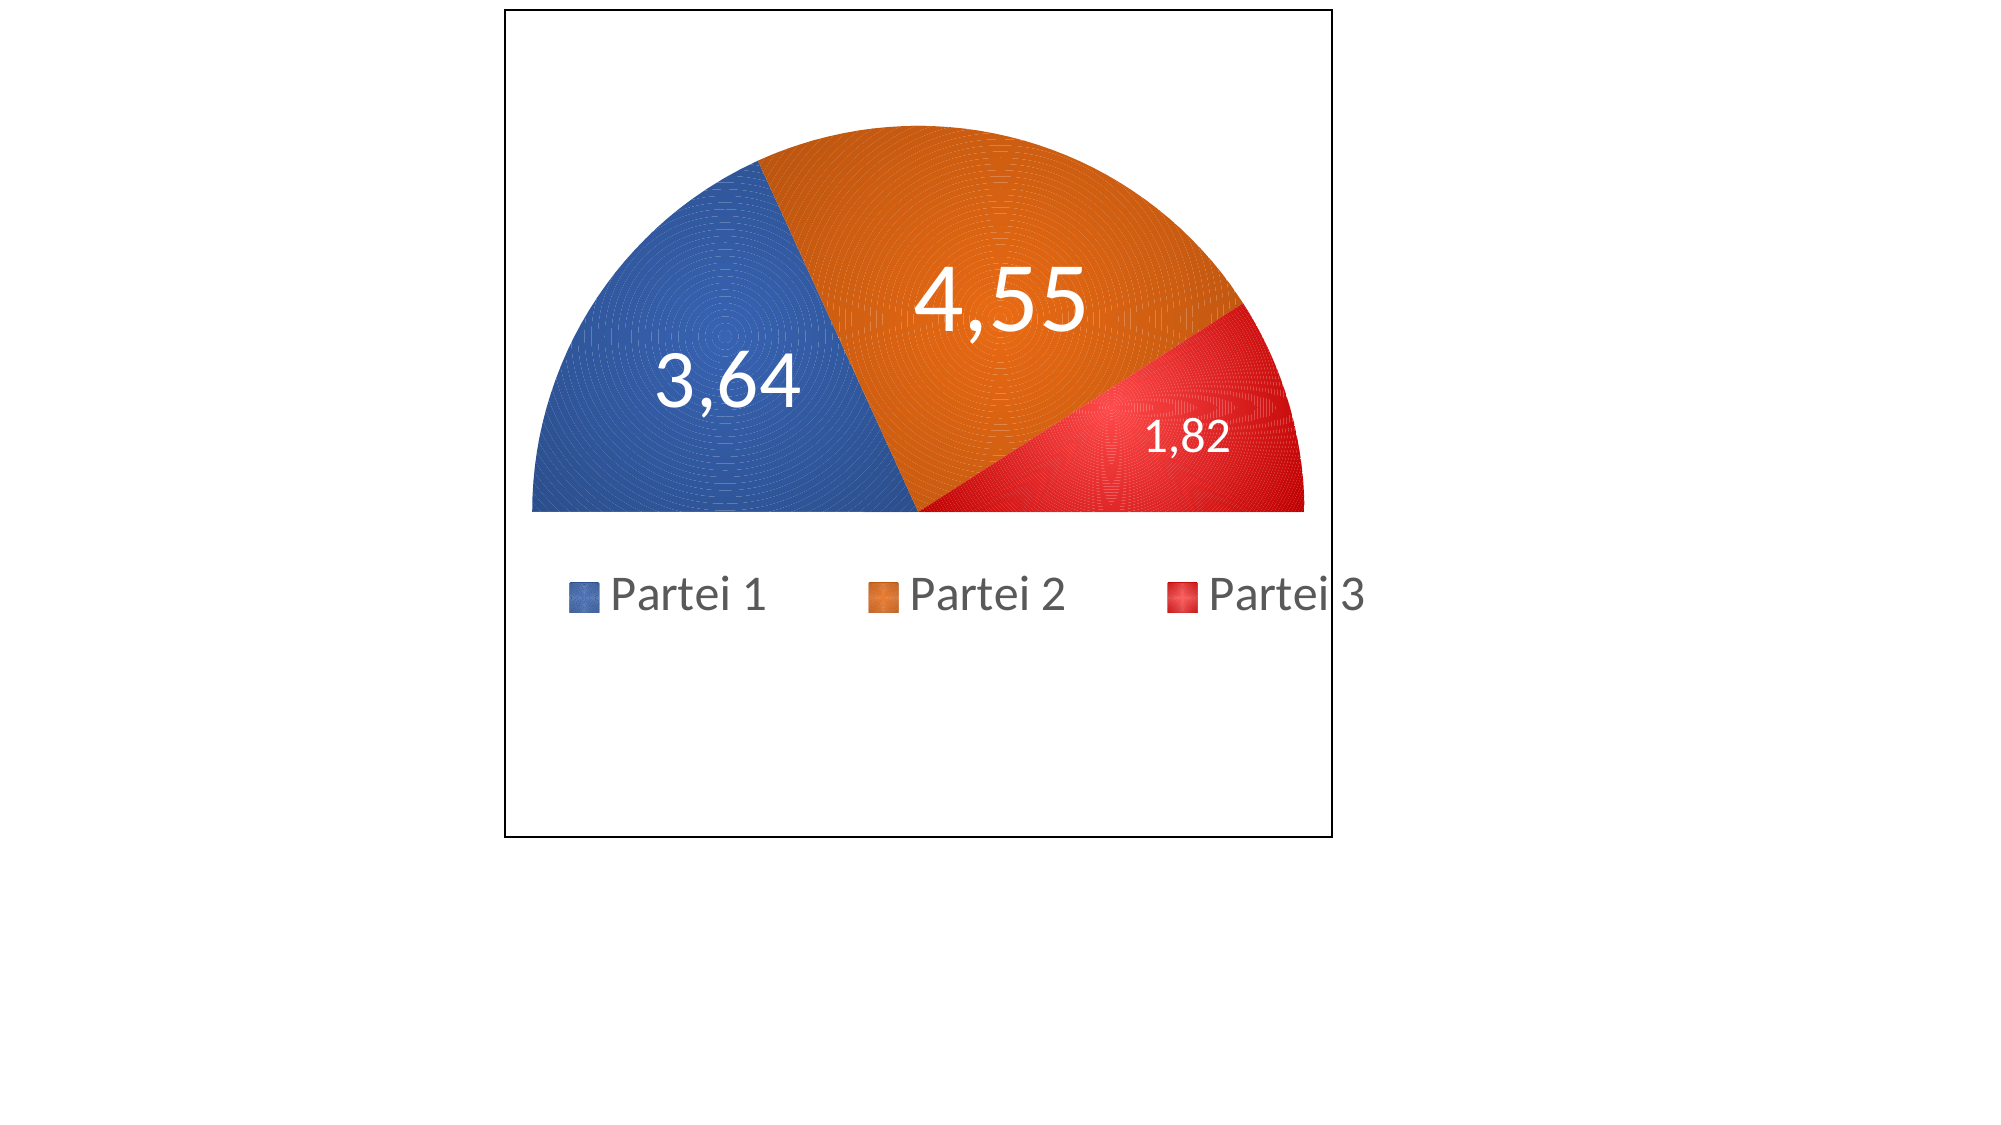

### Chart

| Category | 4 |
|---|---|
| Partei 1 | 4.0 |
| Partei 2 | 5.0 |
| Partei 3 | 2.0 |
4,55

3,64
1,82